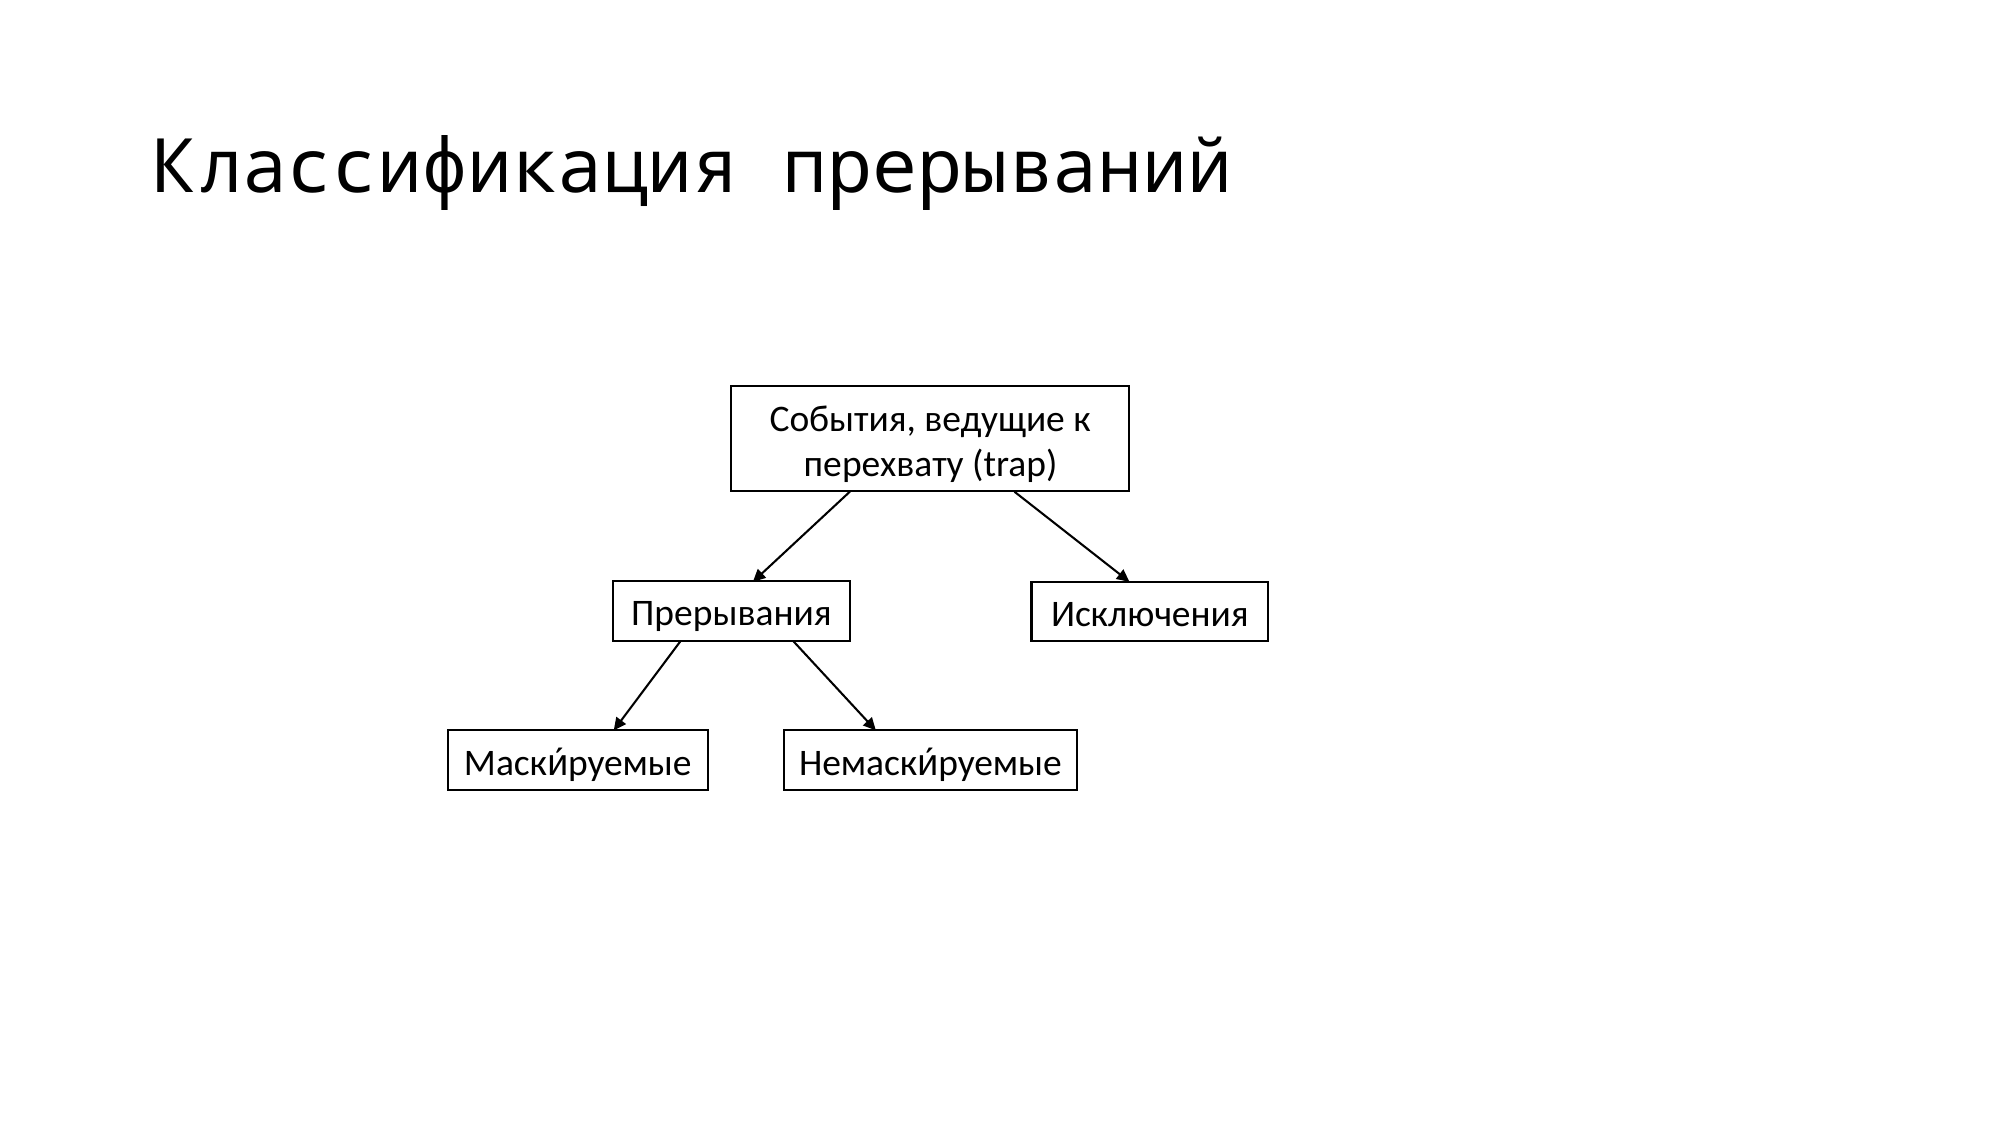

# Классификация прерываний
События, ведущие к перехвату (trap)
Прерывания
Исключения
Маски́руемые
Немаски́руемые